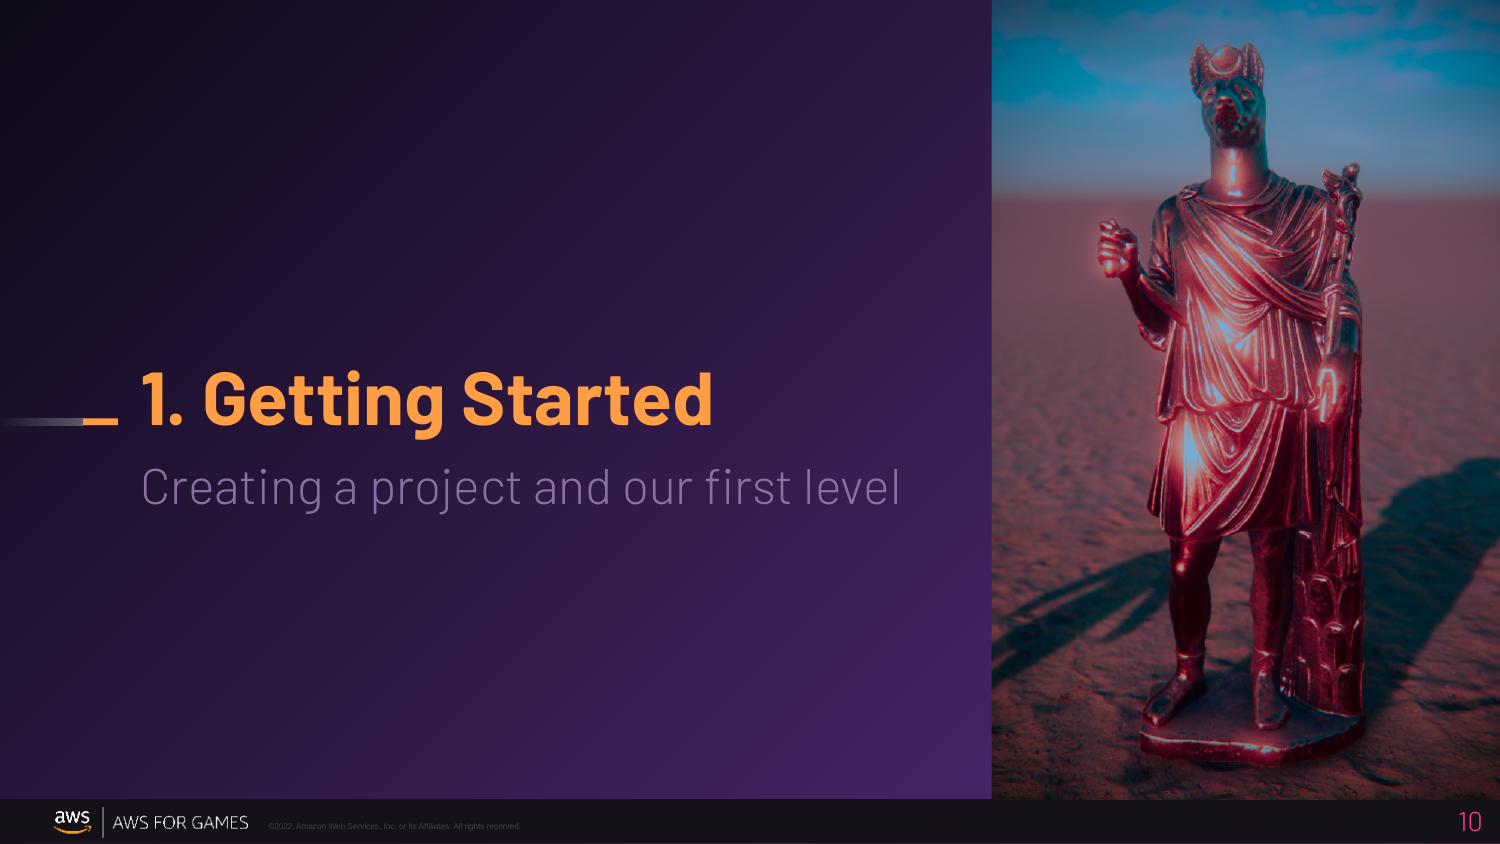

# 1. Getting Started
Creating a project and our first level
10